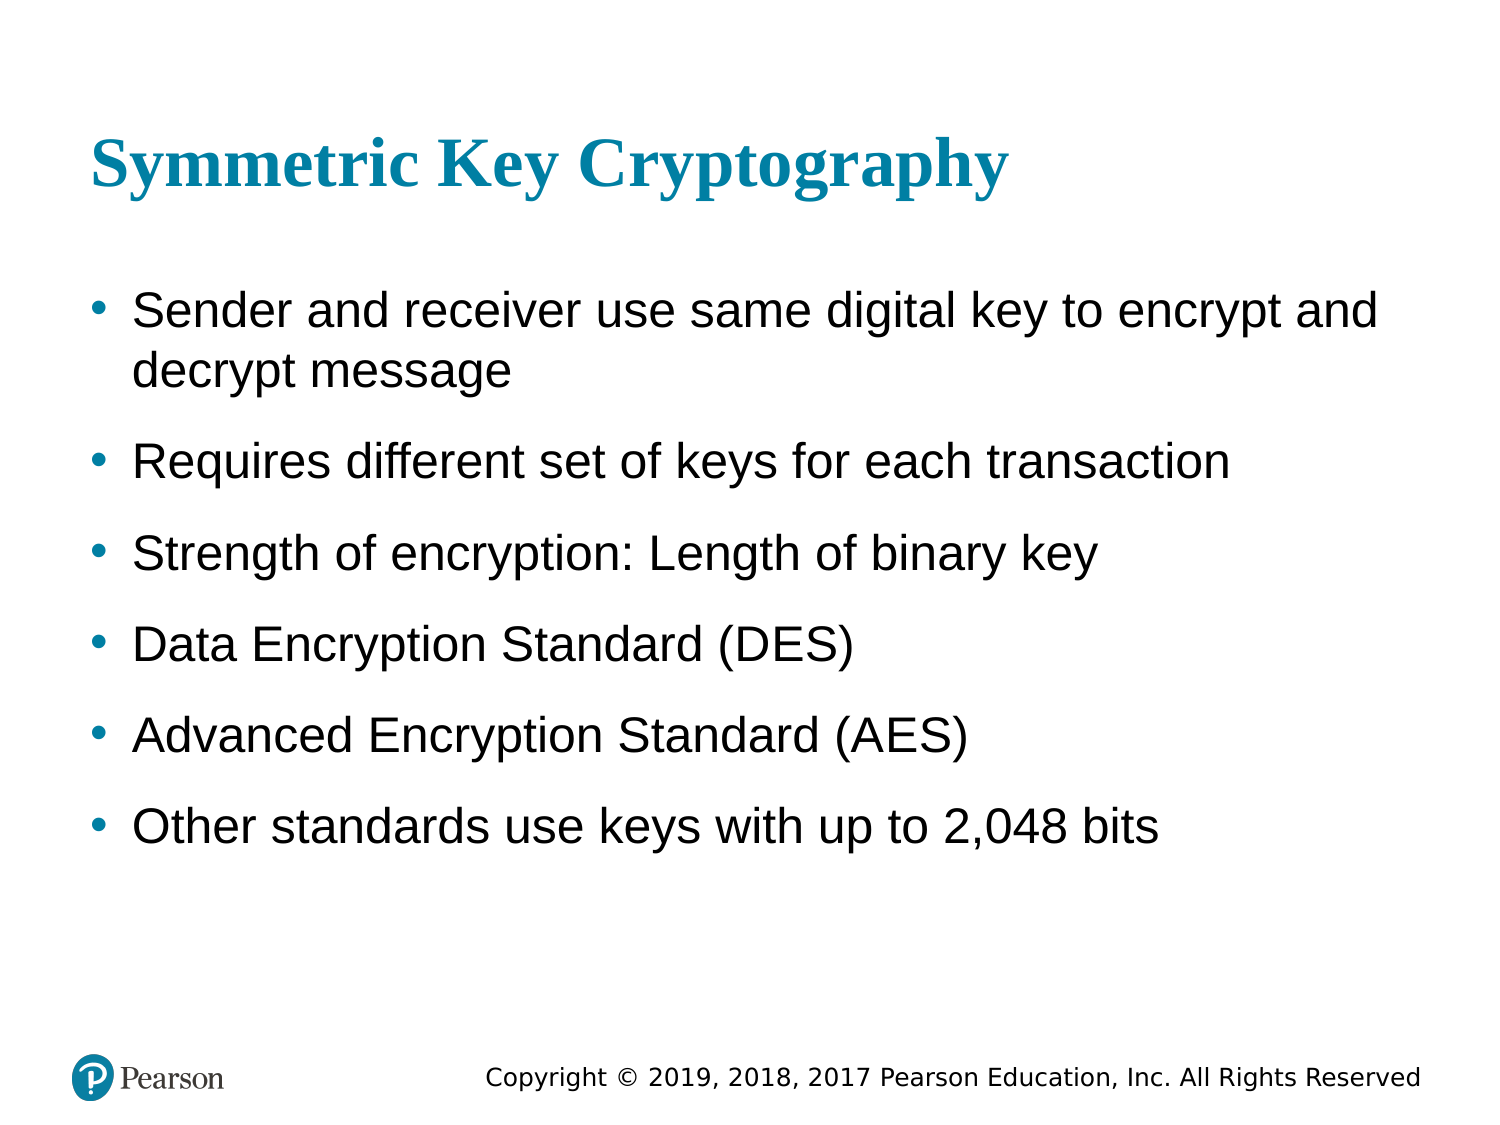

# Symmetric Key Cryptography
Sender and receiver use same digital key to encrypt and decrypt message
Requires different set of keys for each transaction
Strength of encryption: Length of binary key
Data Encryption Standard (D E S)
Advanced Encryption Standard (A E S)
Other standards use keys with up to 2,048 bits